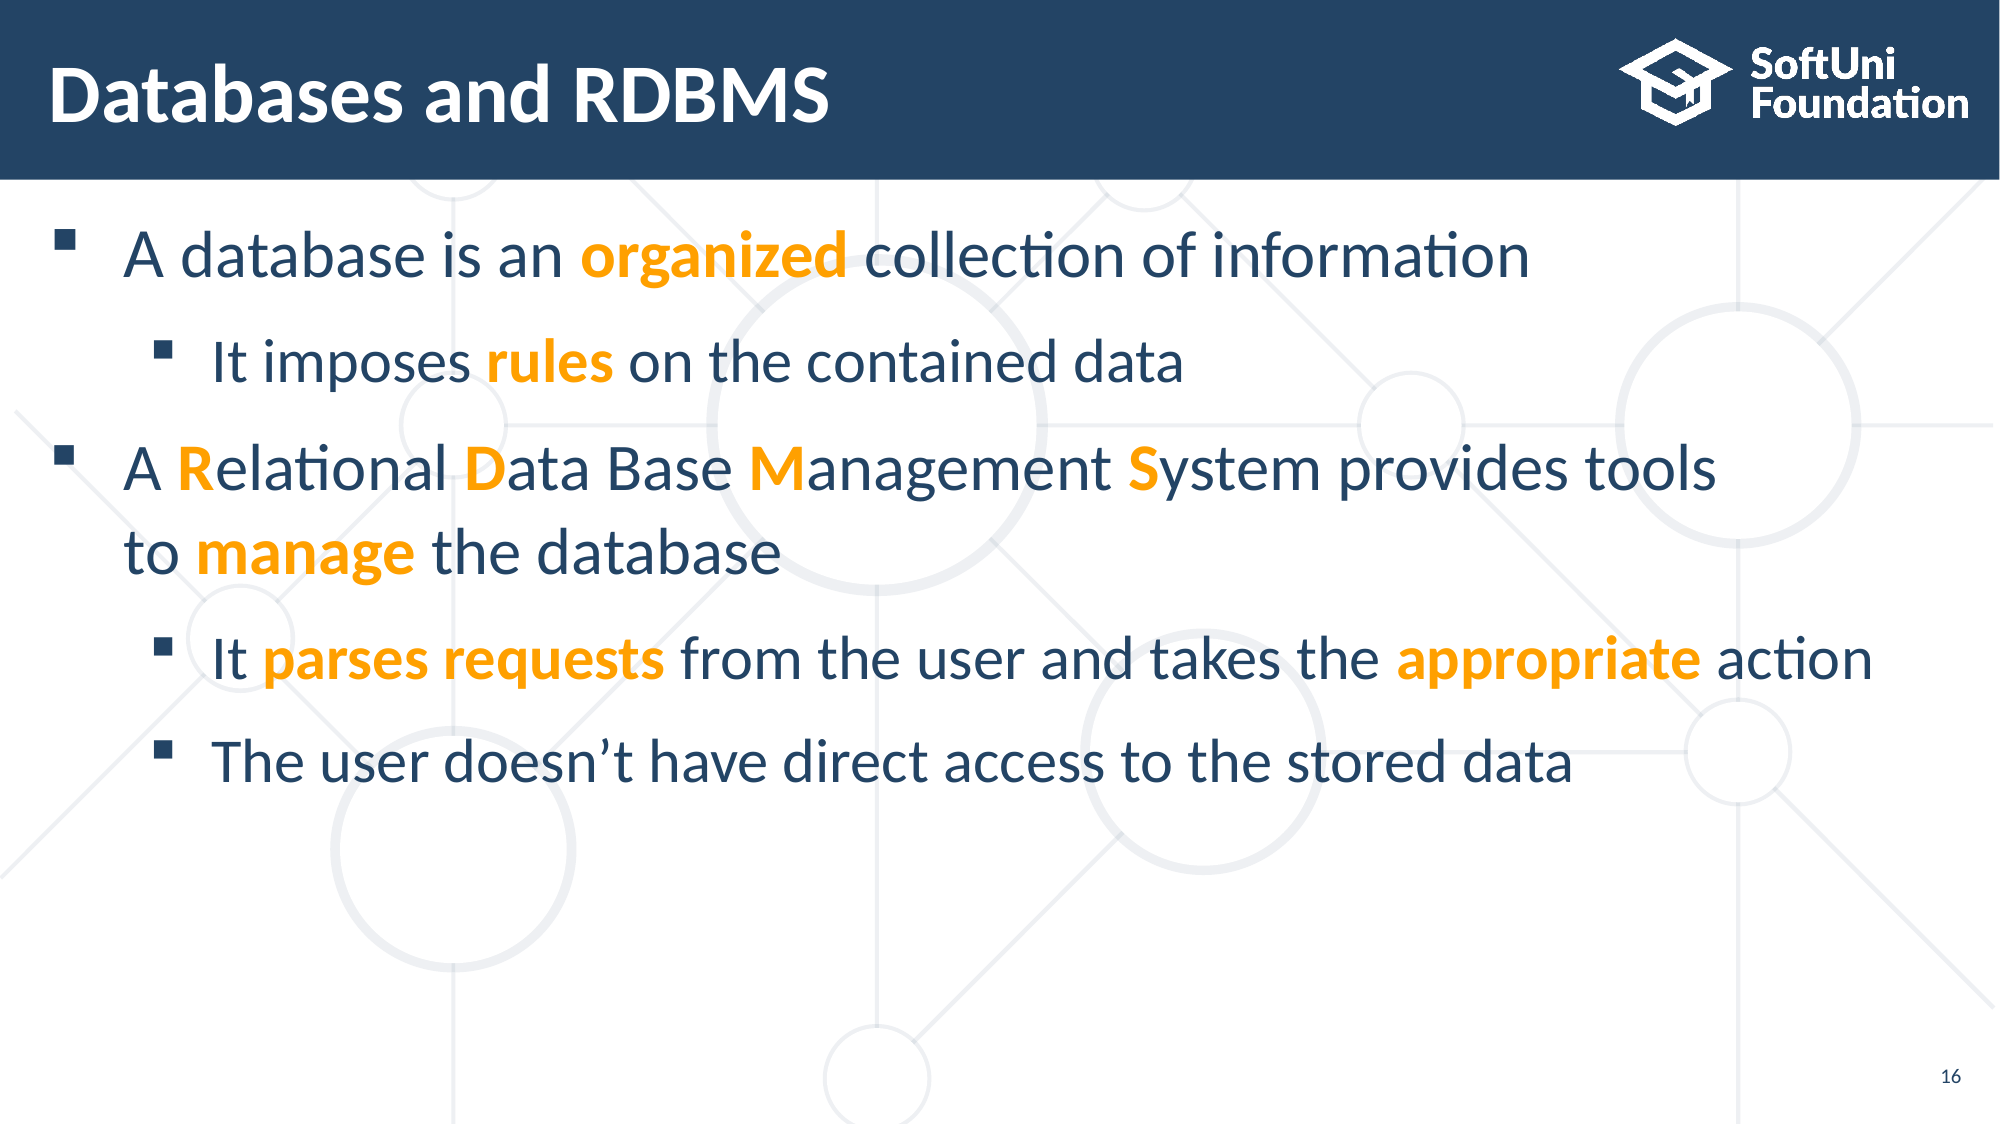

# Databases and RDBMS
A database is an organized collection of information
It imposes rules on the contained data
A Relational Data Base Management System provides tools
to manage the database
It parses requests from the user and takes the appropriate action
The user doesn’t have direct access to the stored data
16